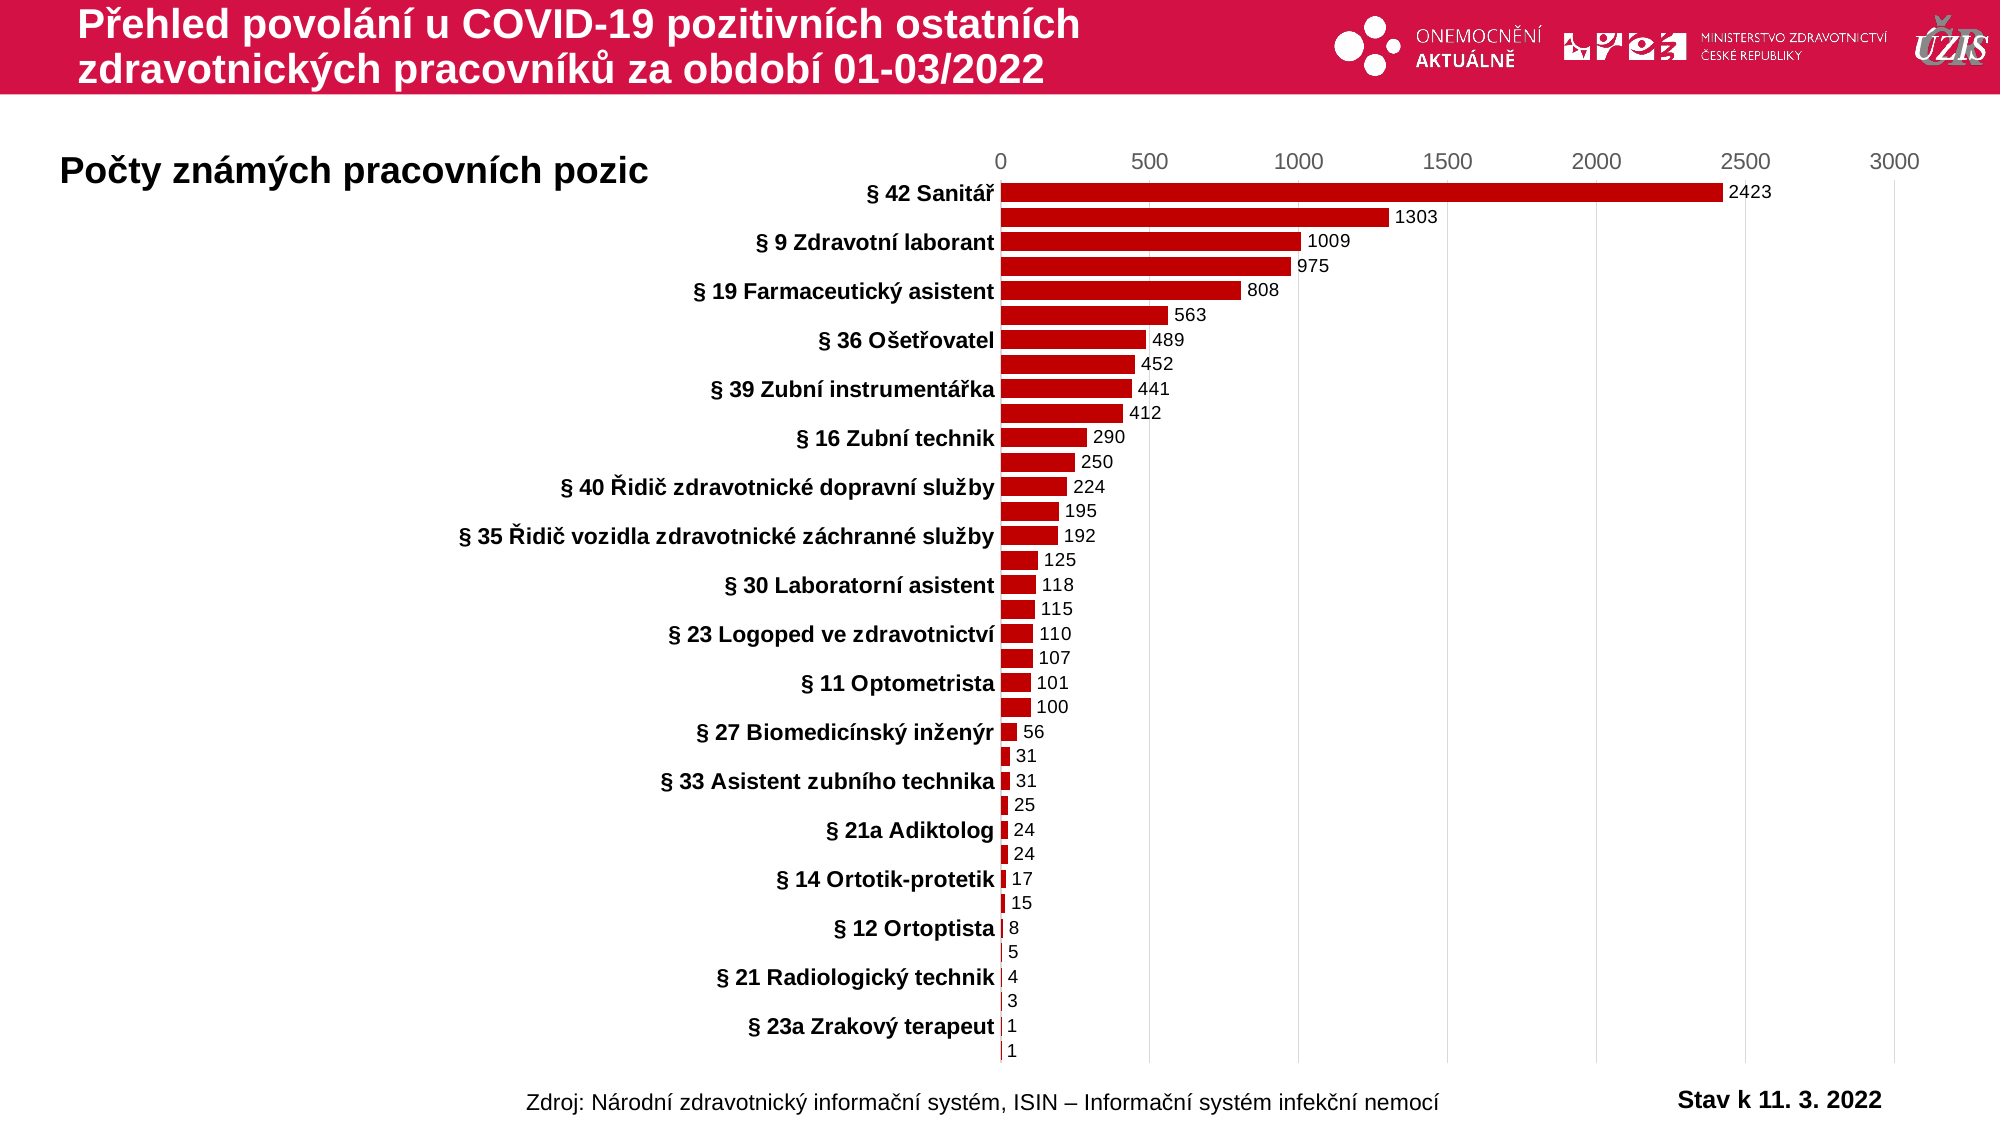

# Přehled povolání u COVID-19 pozitivních ostatních zdravotnických pracovníků za období 01-03/2022

### Chart

| Category | ostatní ZP |
|---|---|
| § 42 Sanitář | 2423.0 |
| § 24 Fyzioterapeut | 1303.0 |
| § 9 Zdravotní laborant | 1009.0 |
| farmaceut | 975.0 |
| § 19 Farmaceutický asistent | 808.0 |
| § 18 Zdravotnický záchranář | 563.0 |
| § 36 Ošetřovatel | 489.0 |
| § 26 Odborný pracovník v laboratorních metodách a v přípravě léčivých přípravků | 452.0 |
| § 39 Zubní instrumentářka | 441.0 |
| § 8 Radiologický asistent | 412.0 |
| § 16 Zubní technik | 290.0 |
| § 22 Psycholog ve zdravotnictví | 250.0 |
| § 40 Řidič zdravotnické dopravní služby | 224.0 |
| § 17 Dentální hygienistka | 195.0 |
| § 35 Řidič vozidla zdravotnické záchranné služby | 192.0 |
| § 7 Ergoterapeut | 125.0 |
| § 30 Laboratorní asistent | 118.0 |
| § 37 Masér ve zdravotnictví, nevidomý a slabozraký masér ve zdravotnictví | 115.0 |
| § 23 Logoped ve zdravotnictví | 110.0 |
| § 15 Nutriční terapeut | 107.0 |
| § 11 Optometrista | 101.0 |
| § 10 Zdravotně-sociální pracovník | 100.0 |
| § 27 Biomedicínský inženýr | 56.0 |
| § 28 Odborný pracovník v ochraně a podpoře veřejného zdraví | 31.0 |
| § 33 Asistent zubního technika | 31.0 |
| § 13 Asistent ochrany a podpory veřejného zdraví | 25.0 |
| § 21a Adiktolog | 24.0 |
| § 25 Radiologický fyzik | 24.0 |
| § 14 Ortotik-protetik | 17.0 |
| § 20 Biomedicínský technik | 15.0 |
| § 12 Ortoptista | 8.0 |
| § 31 Ortoticko-protetický technik | 5.0 |
| § 21 Radiologický technik | 4.0 |
| § 32 Nutriční asistent | 3.0 |
| § 23a Zrakový terapeut | 1.0 |
| § 41 Autoptický laborant | 1.0 |
Počty známých pracovních pozic
Stav k 11. 3. 2022
Zdroj: Národní zdravotnický informační systém, ISIN – Informační systém infekční nemocí